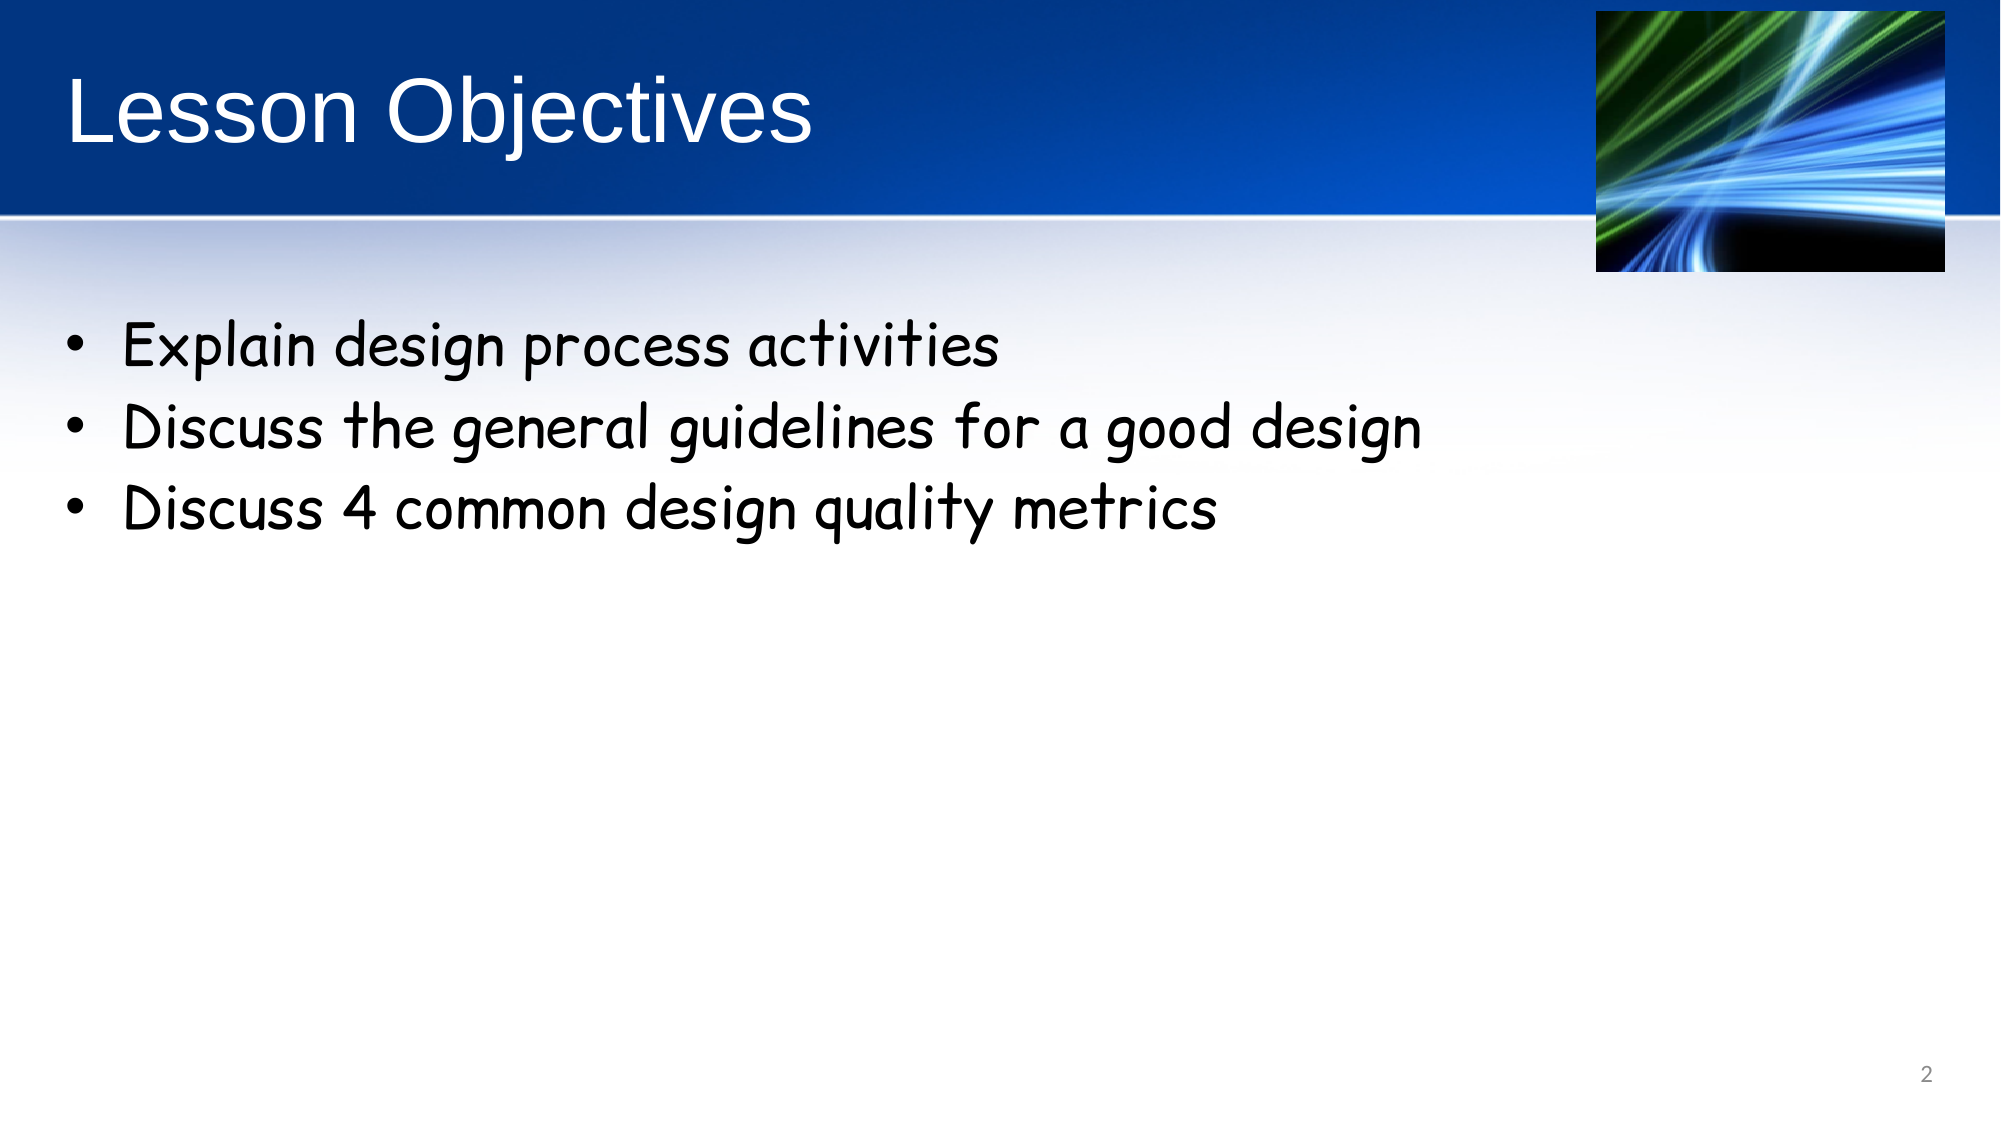

# Lesson Objectives
Explain design process activities
Discuss the general guidelines for a good design
Discuss 4 common design quality metrics

2